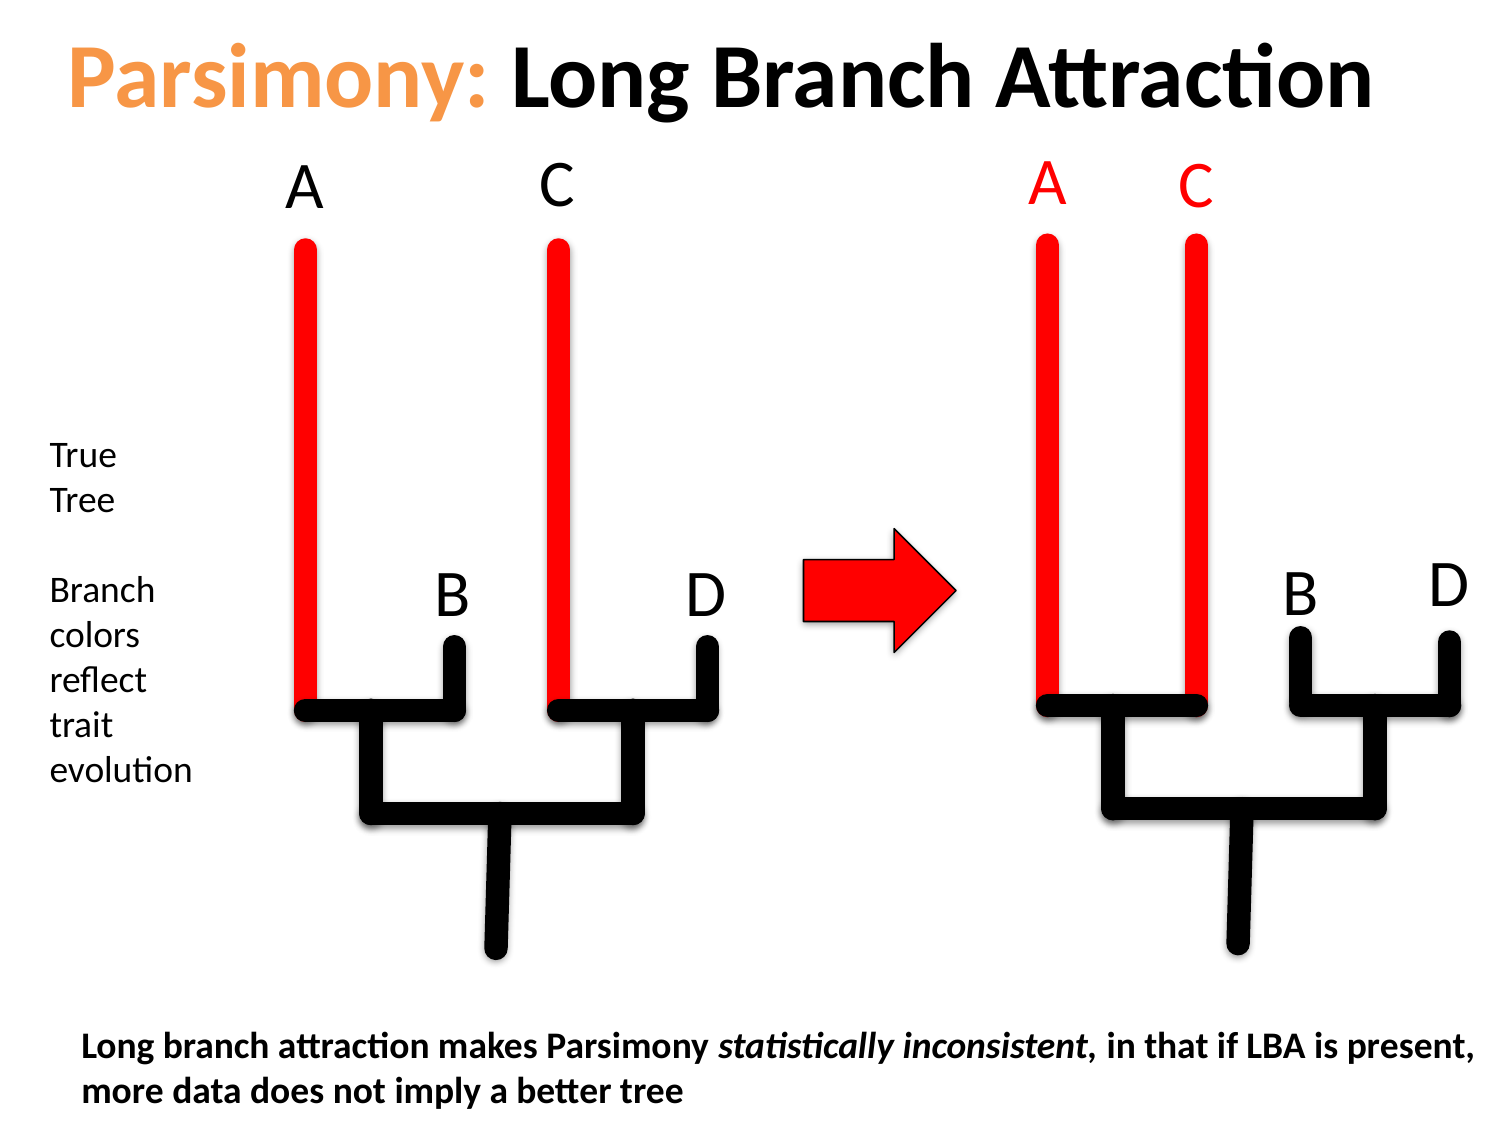

# Parsimony: Long Branch Attraction
A
C
C
A
True
Tree

Branch
colors
reflect
trait
evolution

D
B
B
D
Long branch attraction makes Parsimony statistically inconsistent, in that if LBA is present,
more data does not imply a better tree